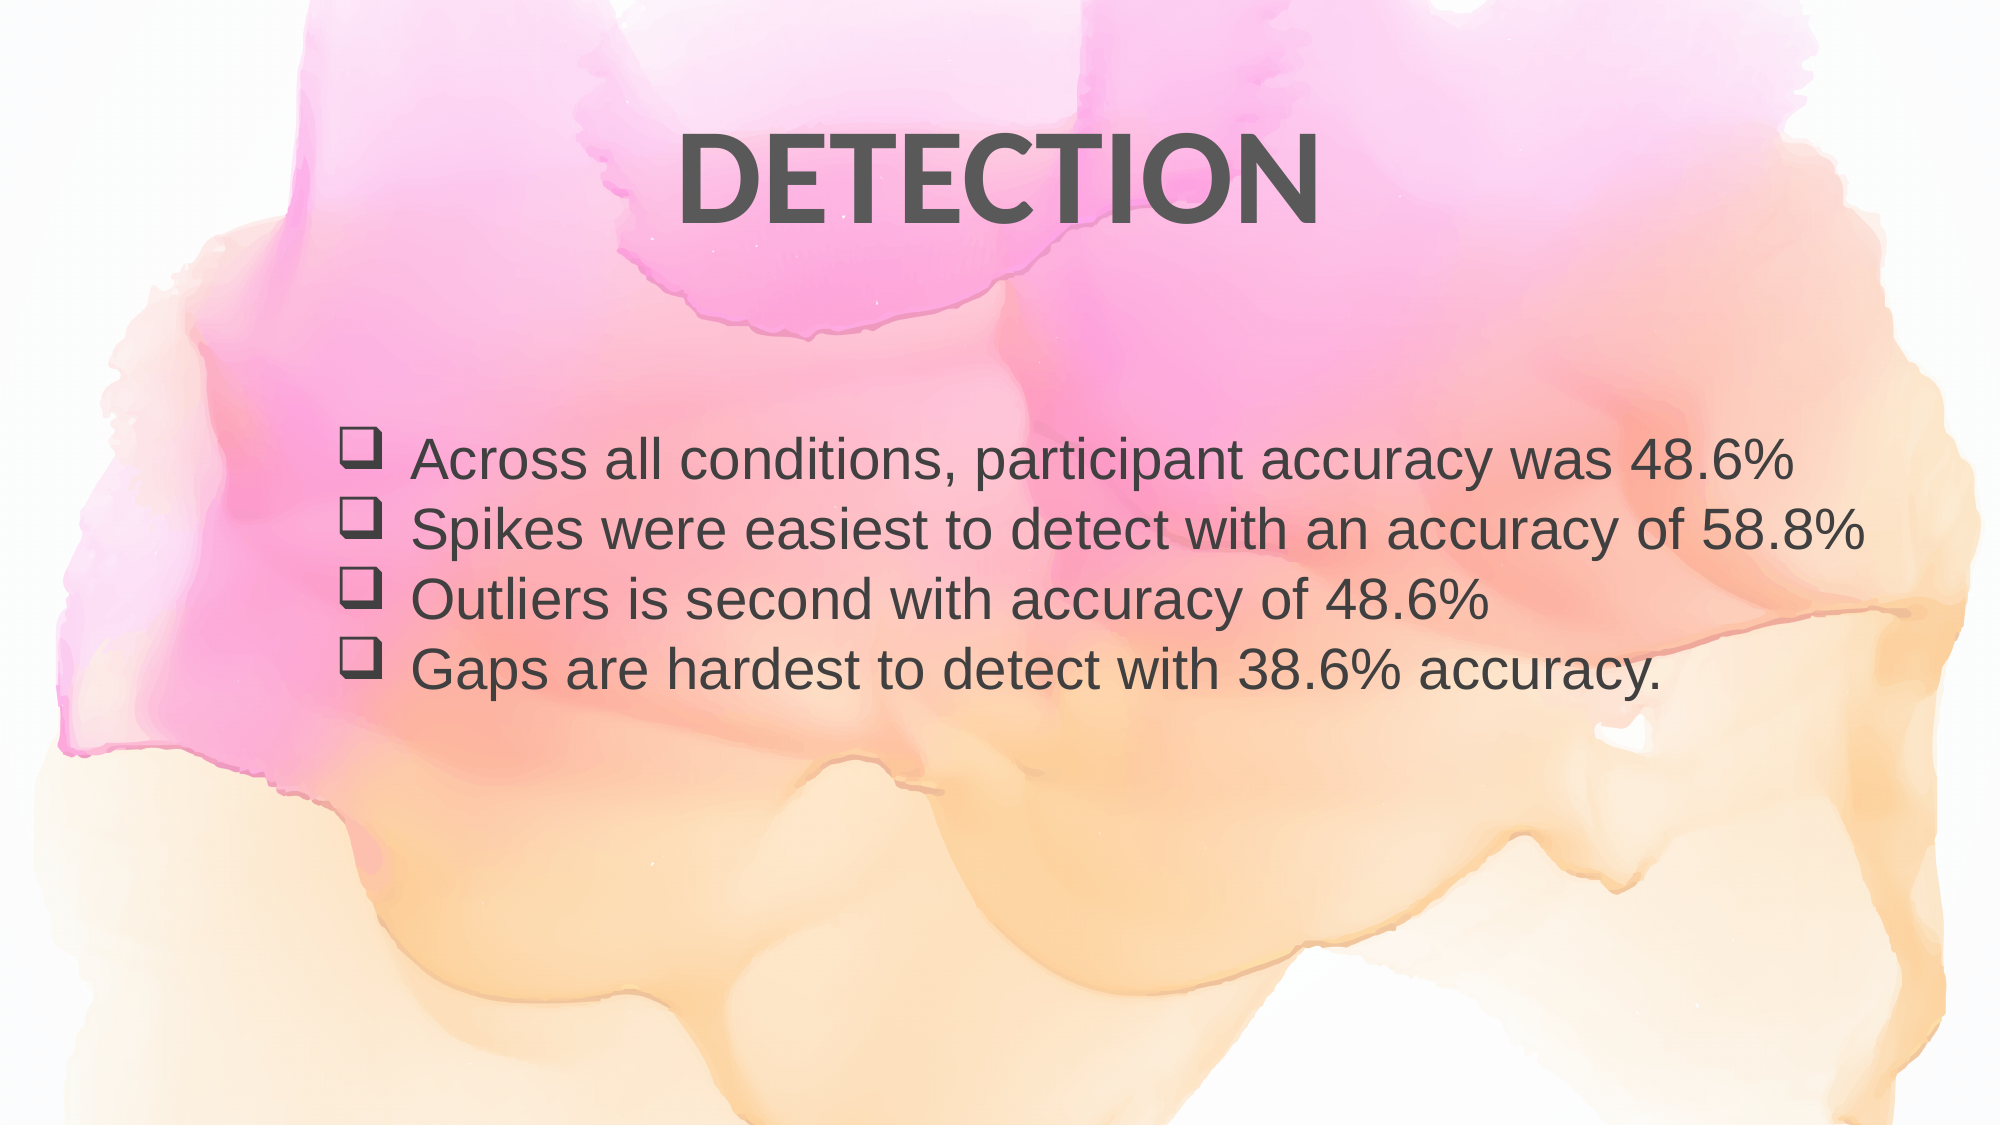

DETECTION
Across all conditions, participant accuracy was 48.6%
Spikes were easiest to detect with an accuracy of 58.8%
Outliers is second with accuracy of 48.6%
Gaps are hardest to detect with 38.6% accuracy.